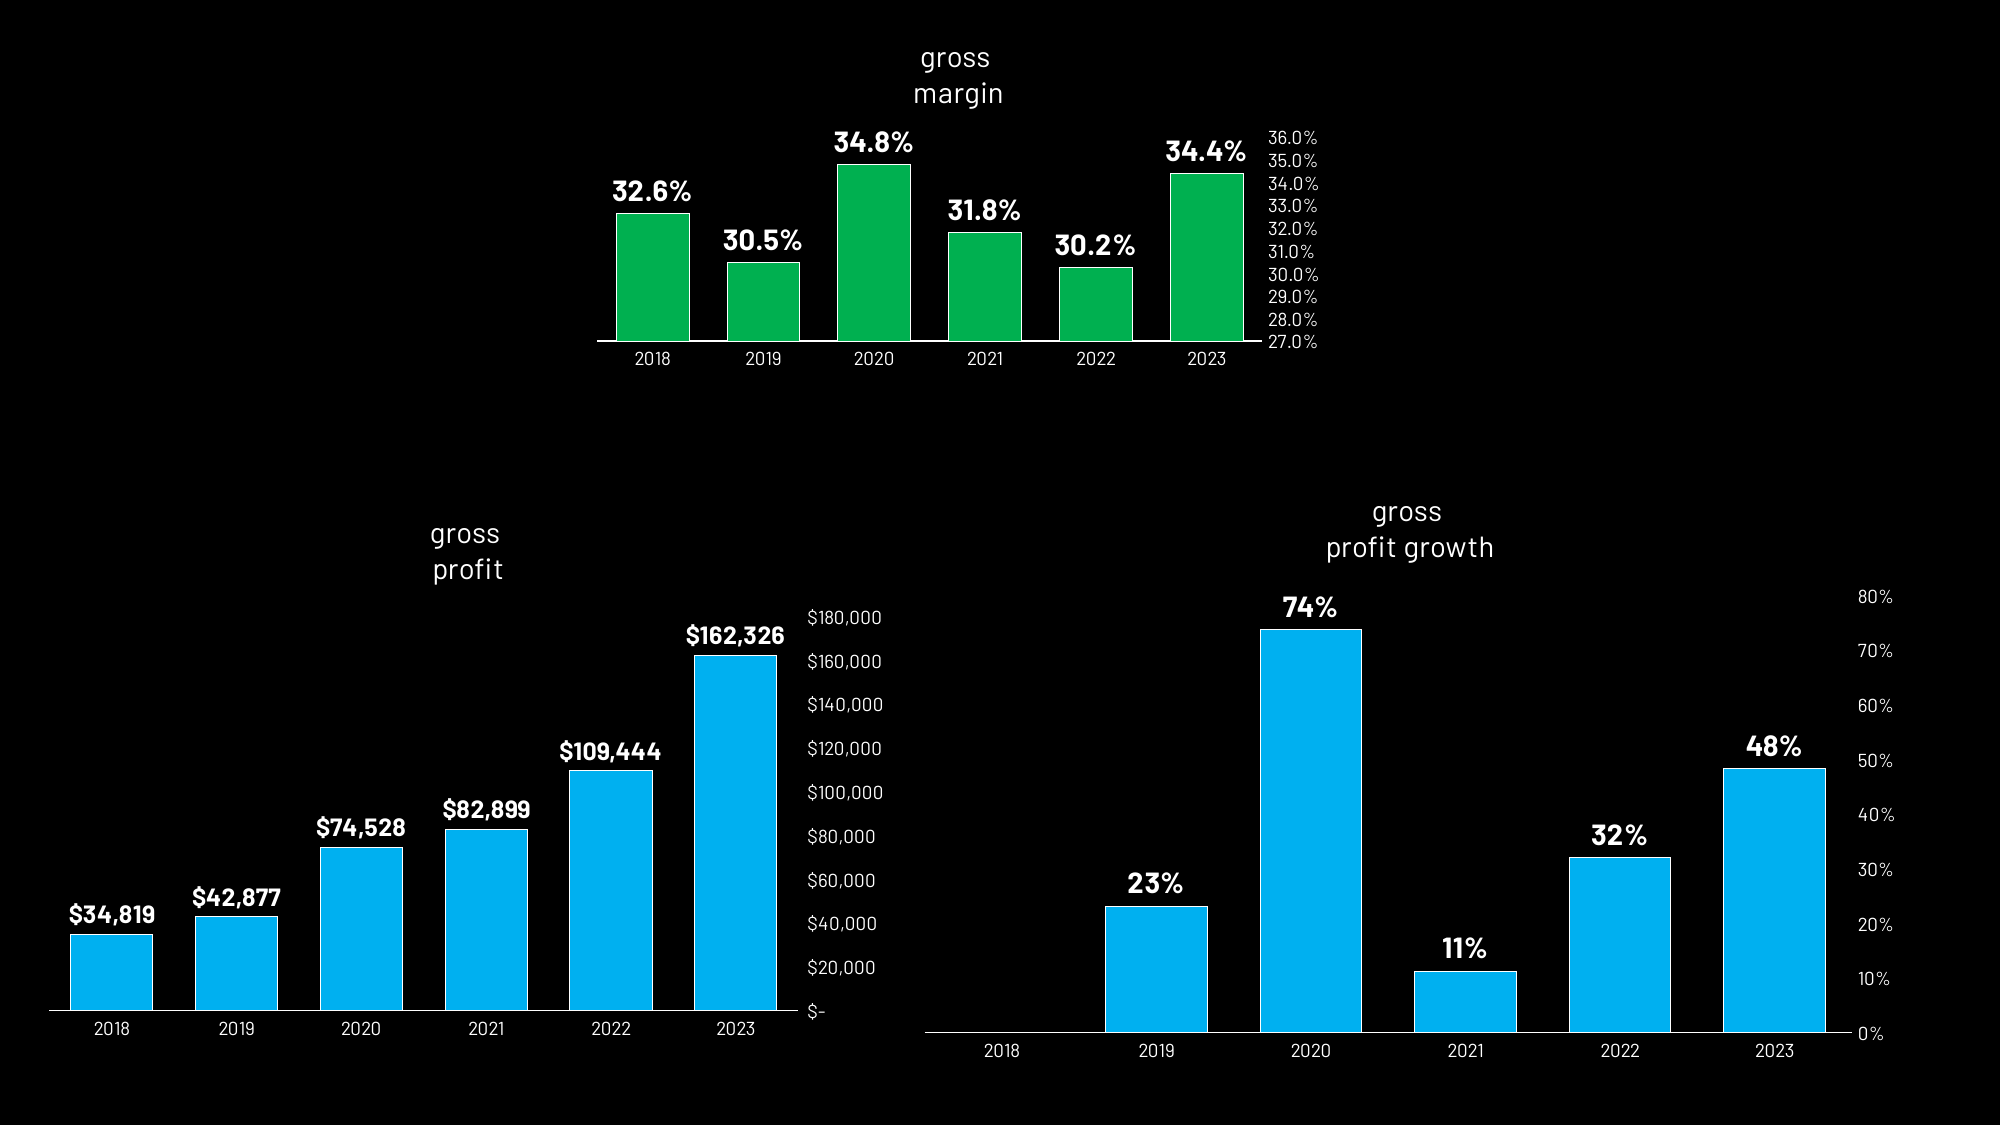

### Chart:

| Category | gross
margin |
|---|---|
| 2023 | 0.3440152419059164 |
| 2022 | 0.3022897389863279 |
| 2021 | 0.3177412121839318 |
| 2020 | 0.34780660817621806 |
| 2019 | 0.3046691252229399 |
| 2018 | 0.3262863943474553 |

### Chart:

| Category | gross
profit growth |
|---|---|
| 2023 | 0.4831877489857827 |
| 2022 | 0.32020892893762287 |
| 2021 | 0.11232020180334908 |
| 2020 | 0.7381813093266787 |
| 2019 | 0.23142537120537637 |
| 2018 | None |

### Chart:

| Category | gross
profit |
|---|---|
| 2023 | 162326.0 |
| 2022 | 109444.0 |
| 2021 | 82899.0 |
| 2020 | 74528.0 |
| 2019 | 42877.0 |
| 2018 | 34819.0 |